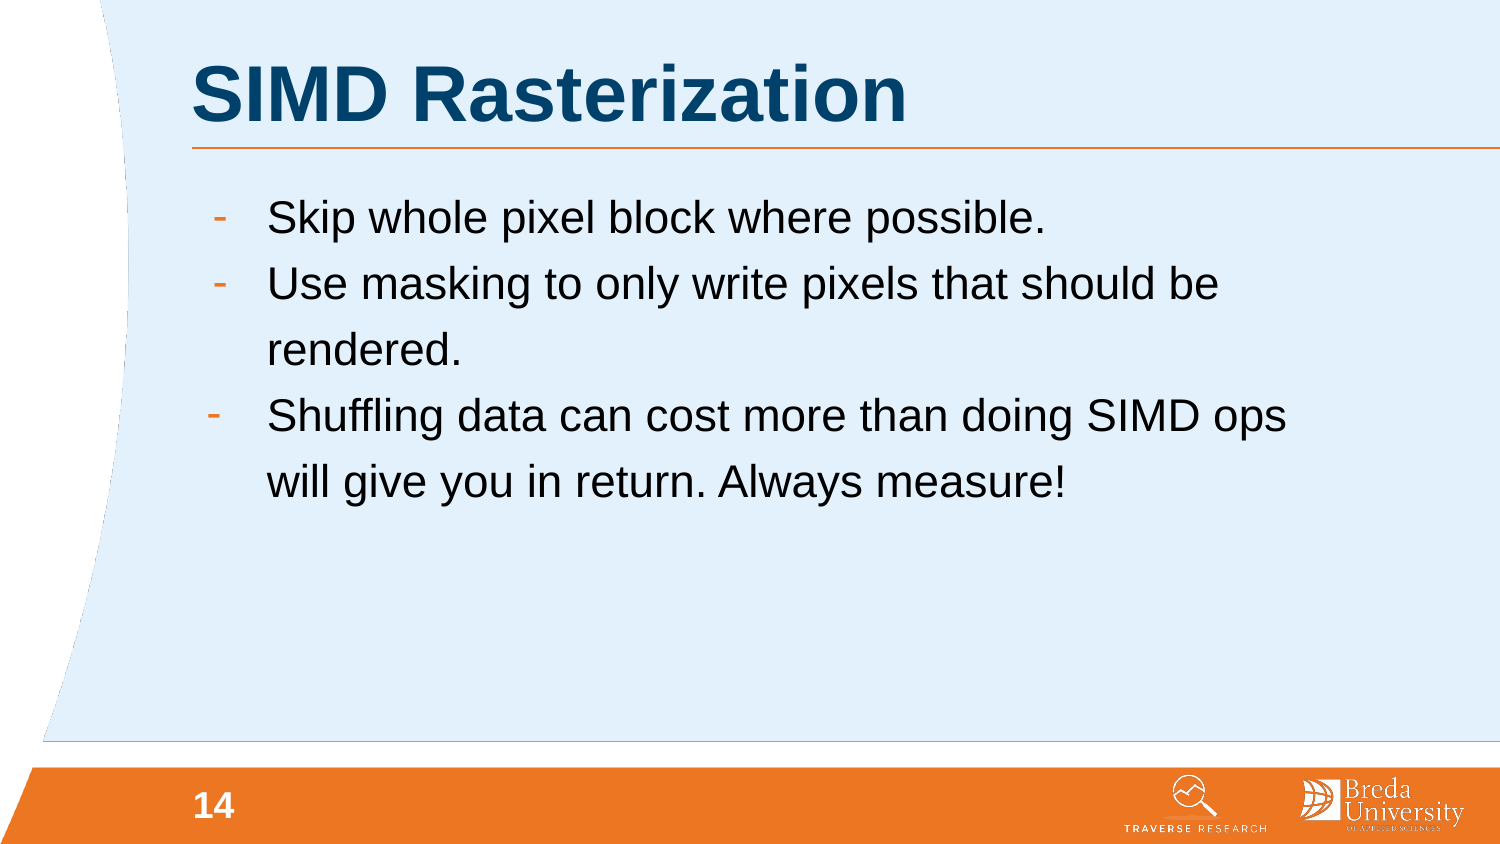

# SIMD Rasterization
Skip whole pixel block where possible.
Use masking to only write pixels that should be rendered.
Shuffling data can cost more than doing SIMD ops will give you in return. Always measure!
14